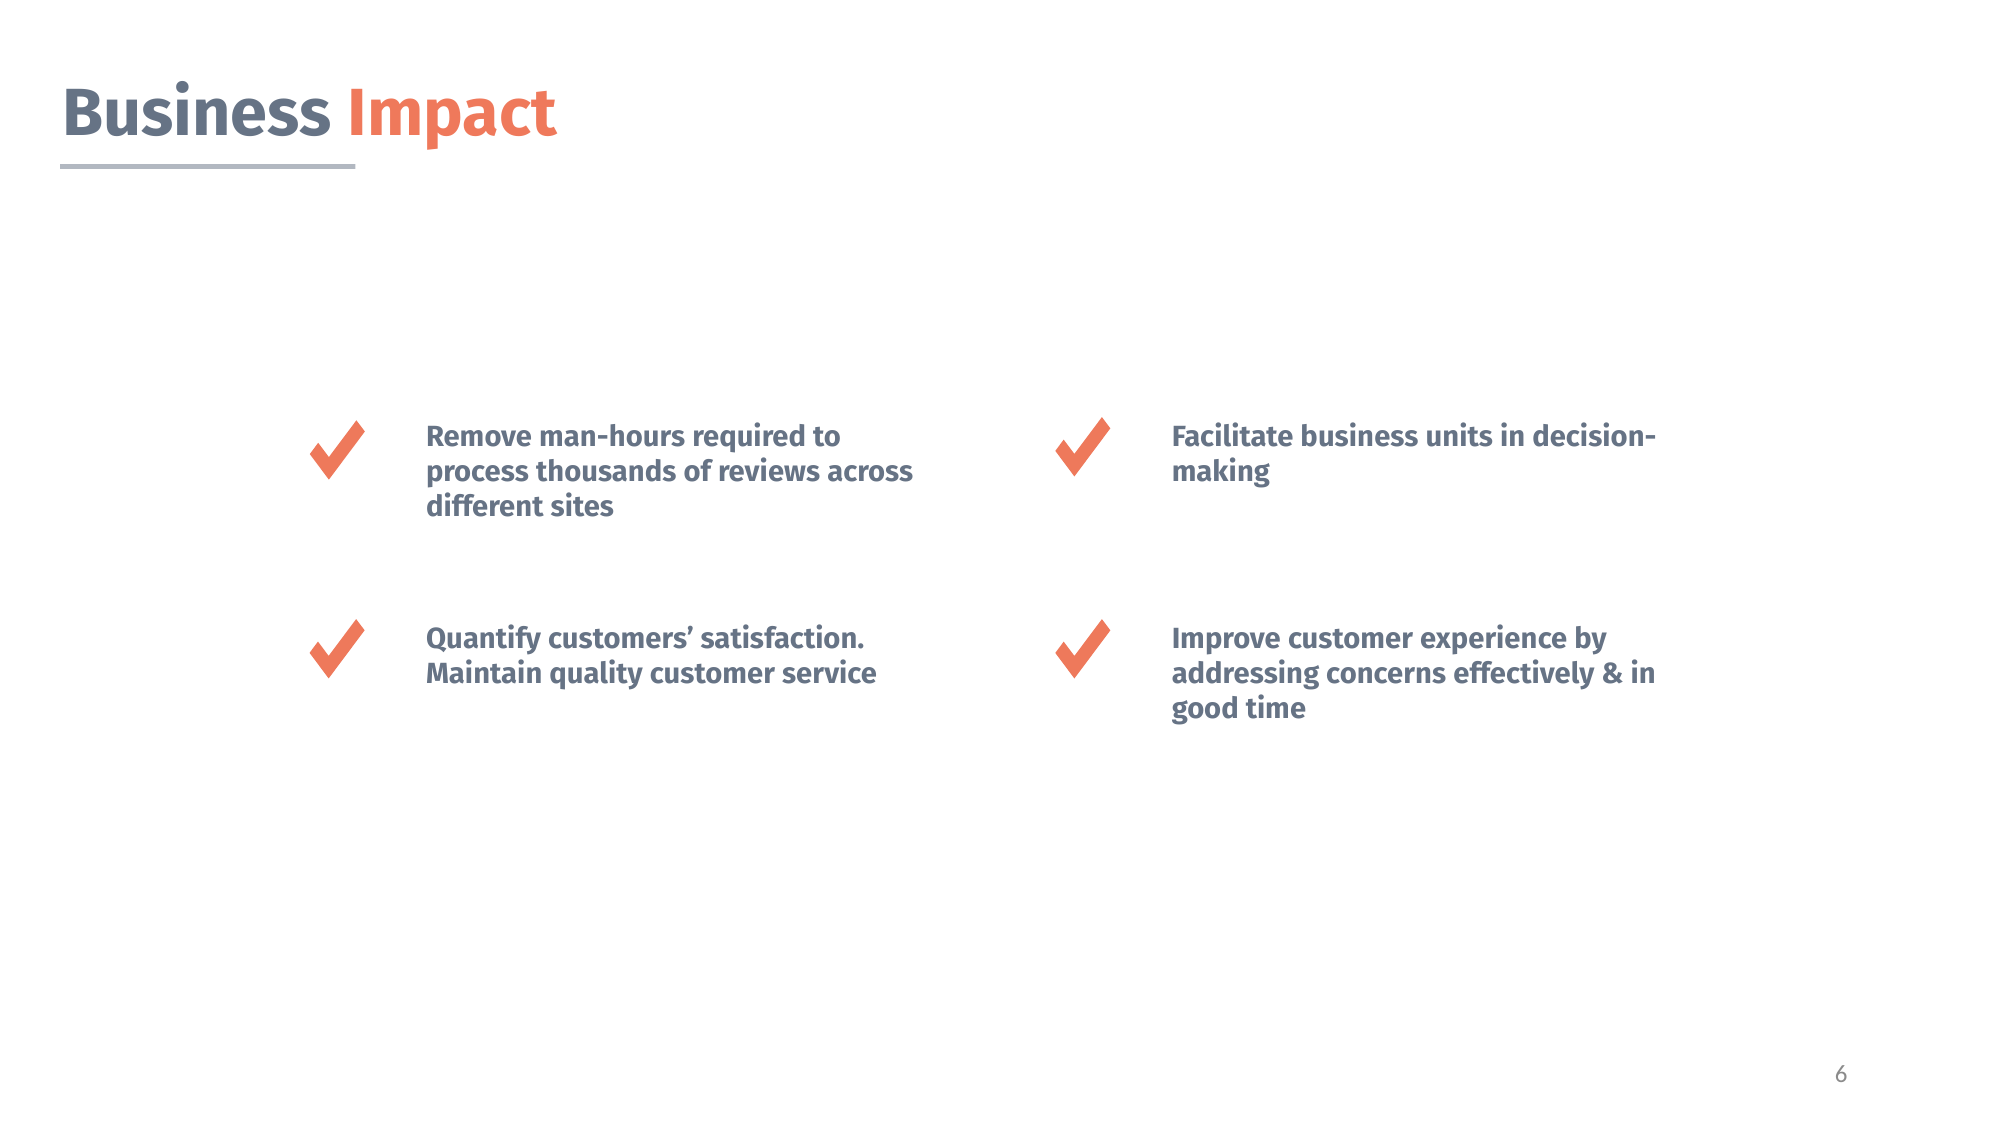

Business Impact

Remove man-hours required to process thousands of reviews across different sites
Facilitate business units in decision-making

Quantify customers’ satisfaction. Maintain quality customer service
Improve customer experience by addressing concerns effectively & in good time

6